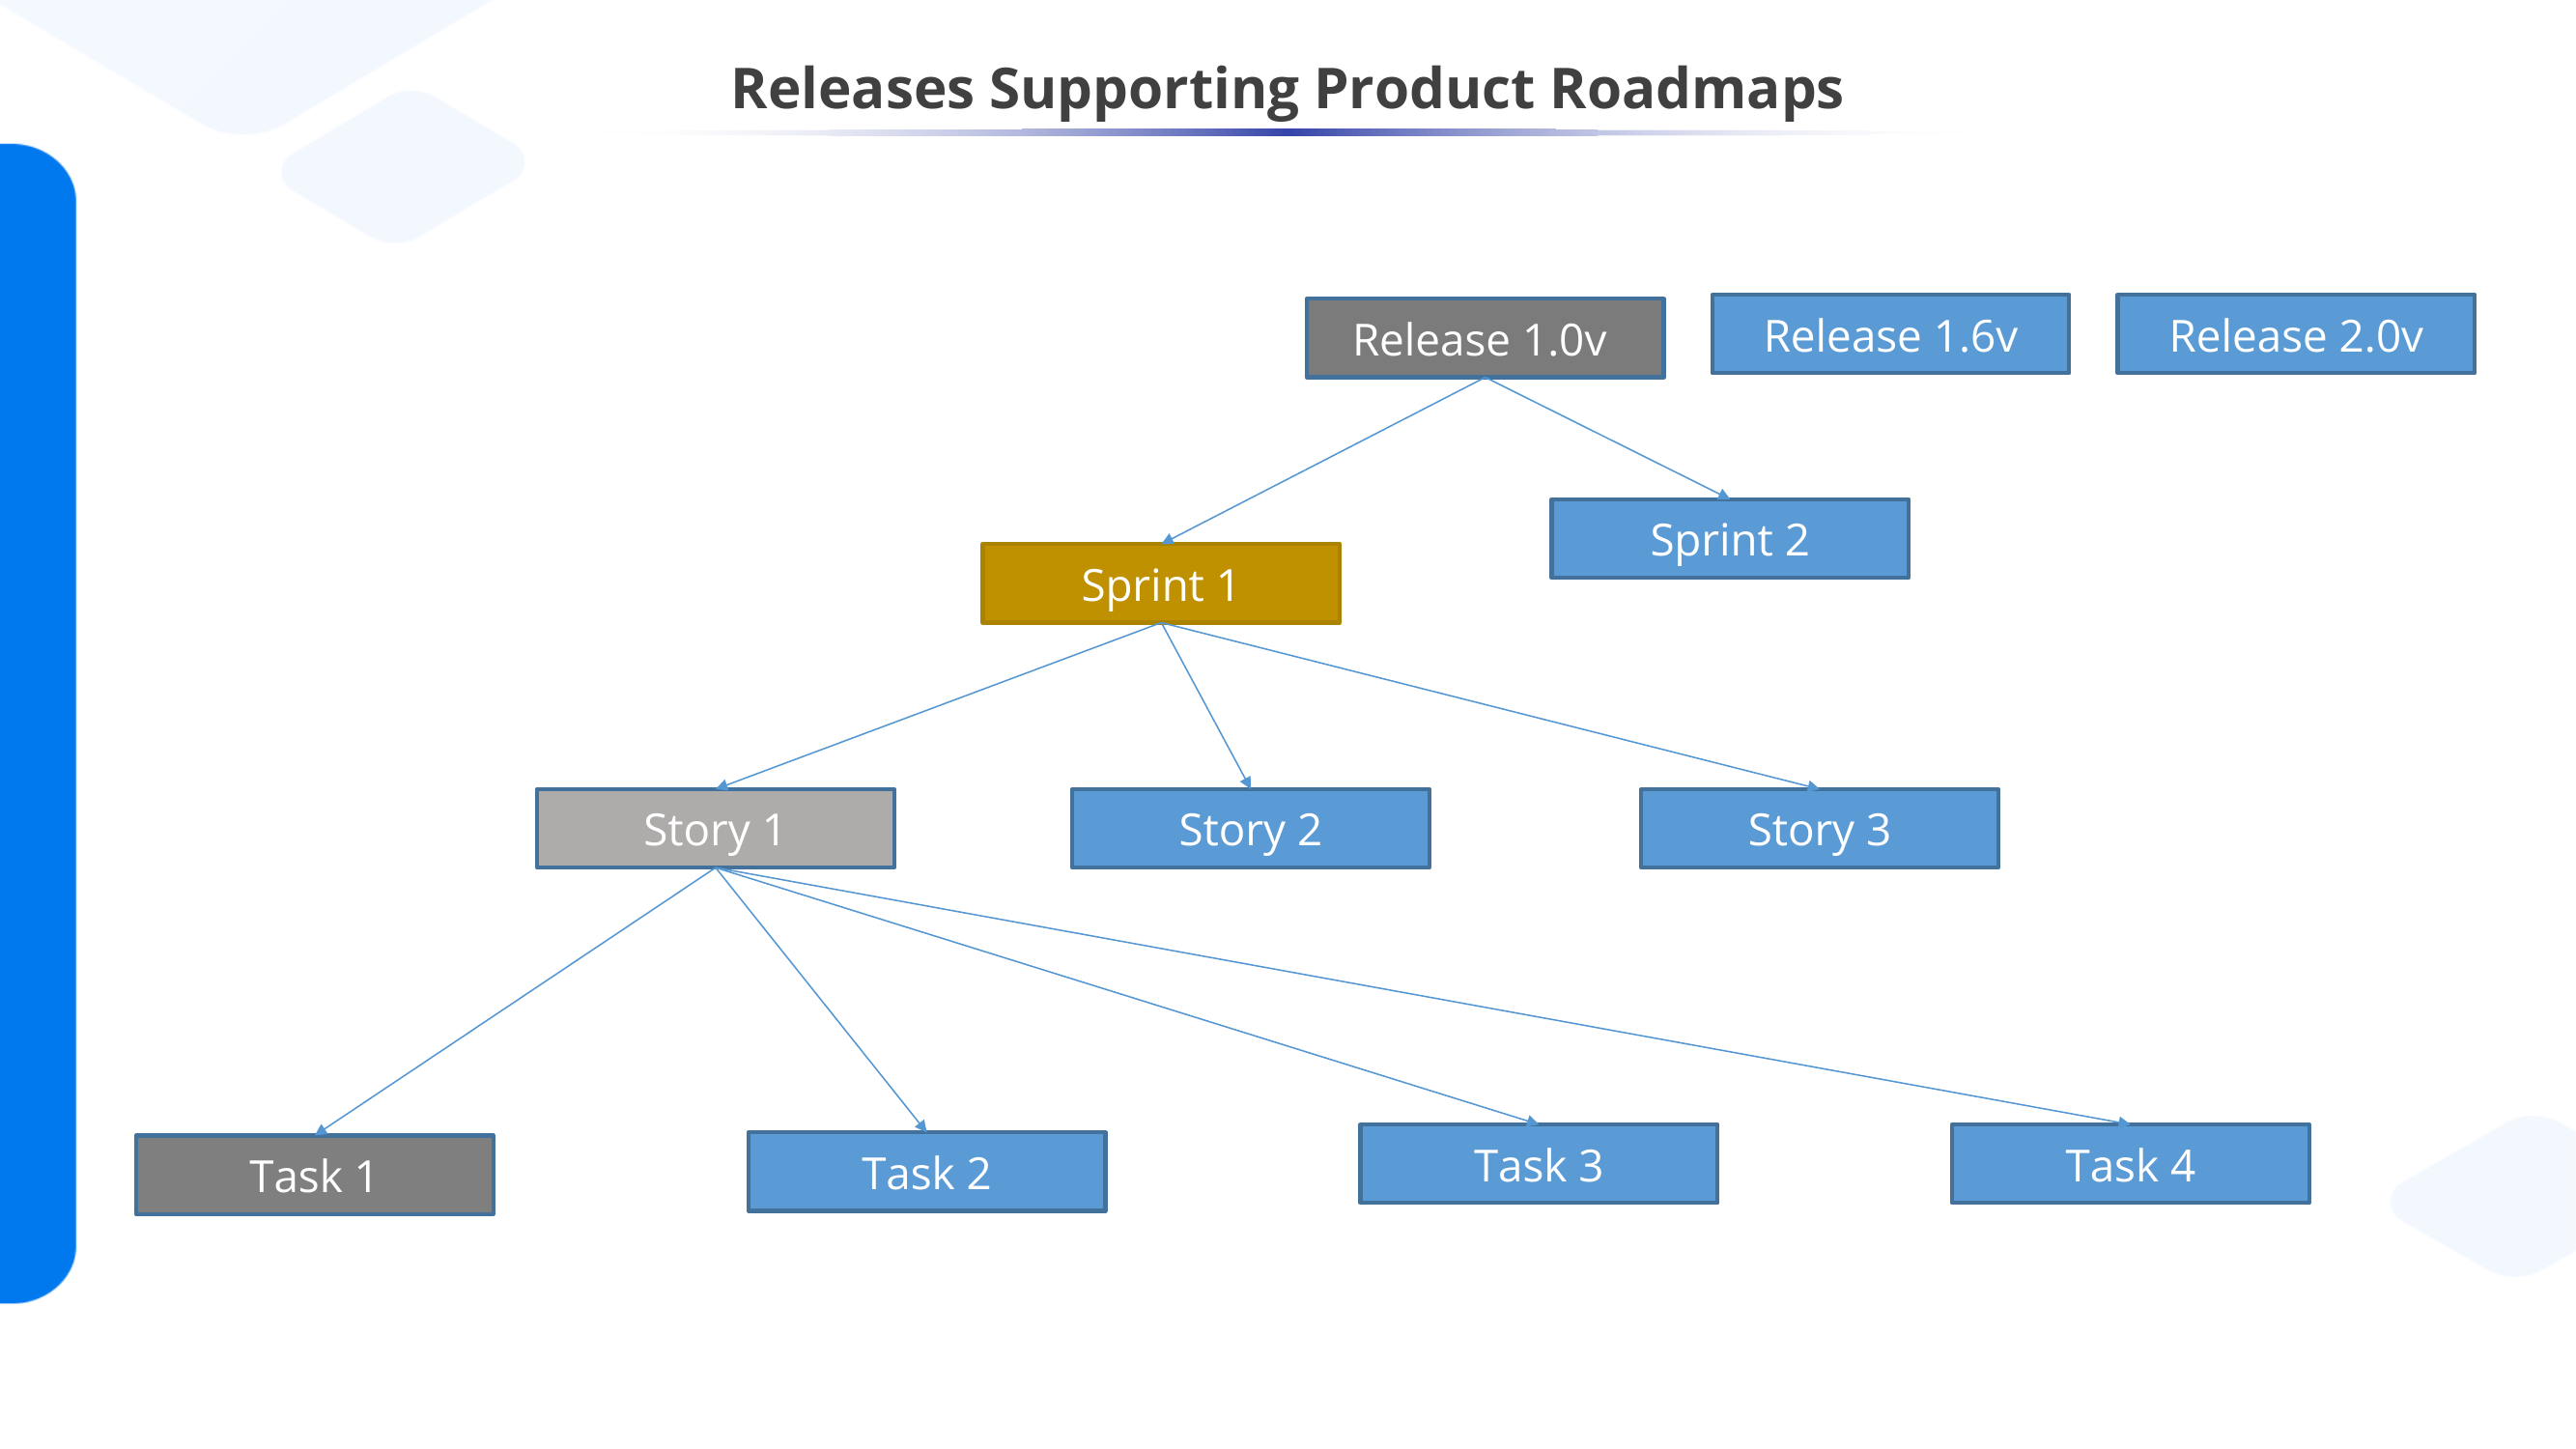

# Releases Supporting Product Roadmaps

Release 1.6v
Release 2.0v
Release 1.0v
Sprint 2
Sprint 1
Story 1
Story 2
Story 3
Task 3
Task 4
Task 2
Task 1